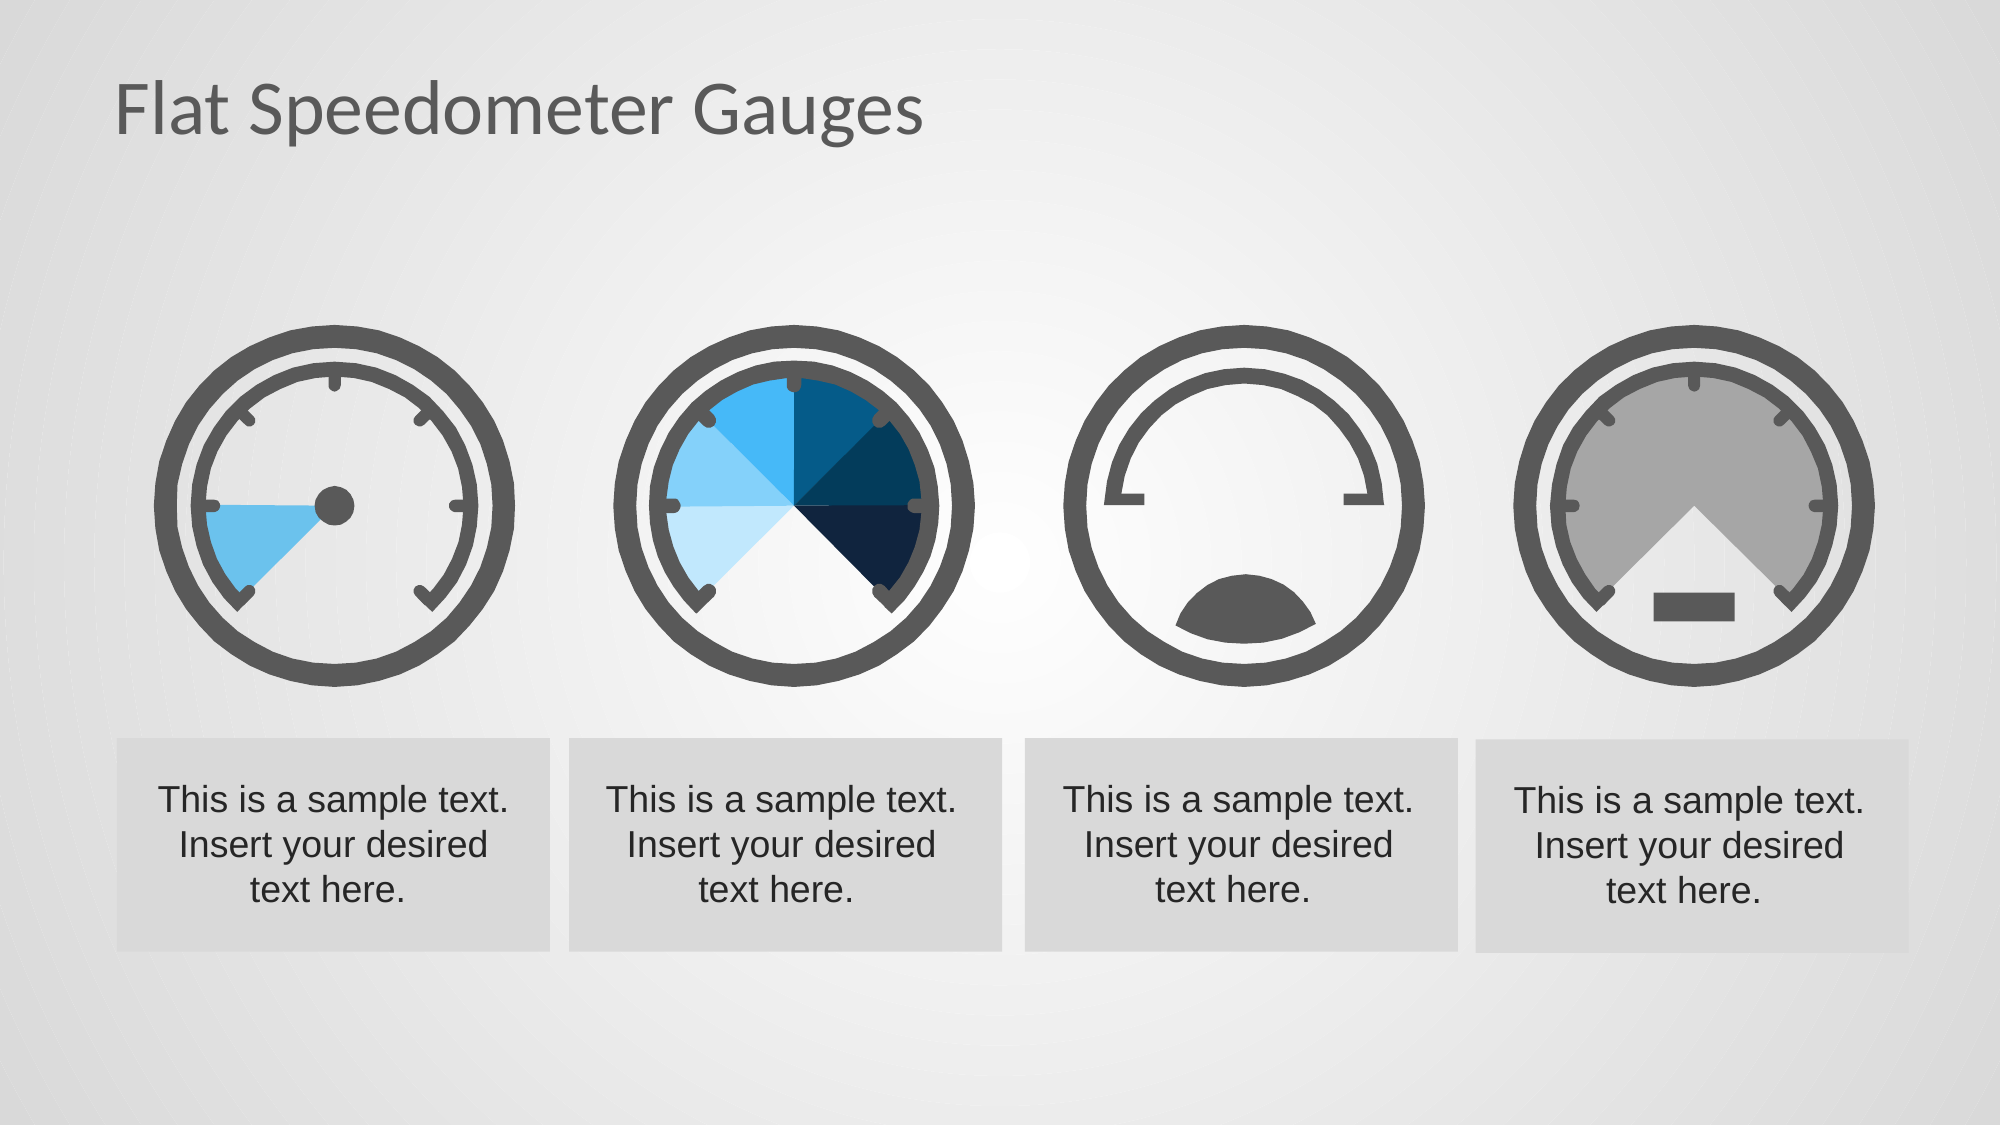

# Flat Speedometer Gauges

This is a sample text. Insert your desired text here.
This is a sample text. Insert your desired text here.
This is a sample text. Insert your desired text here.
This is a sample text. Insert your desired text here.